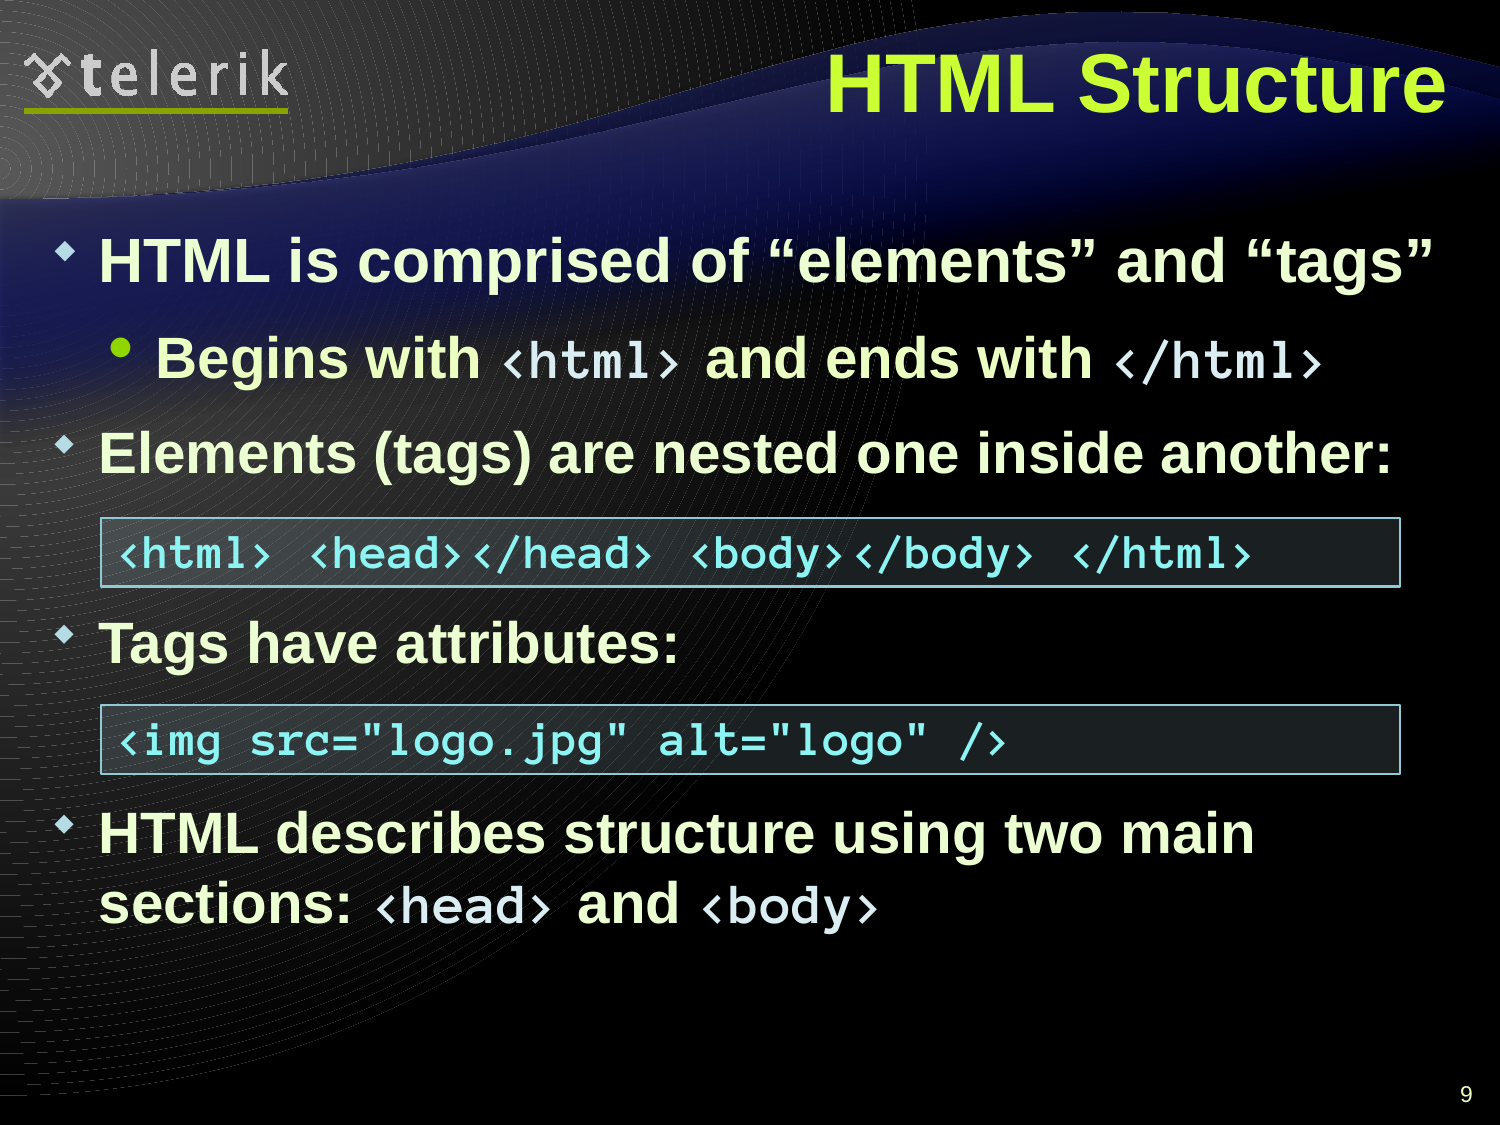

# HTML Structure
HTML is comprised of “elements” and “tags”
Begins with <html> and ends with </html>
Elements (tags) are nested one inside another:

Tags have attributes:

HTML describes structure using two main sections: <head> and <body>
<html> <head></head> <body></body> </html>
<img src="logo.jpg" alt="logo" />
9